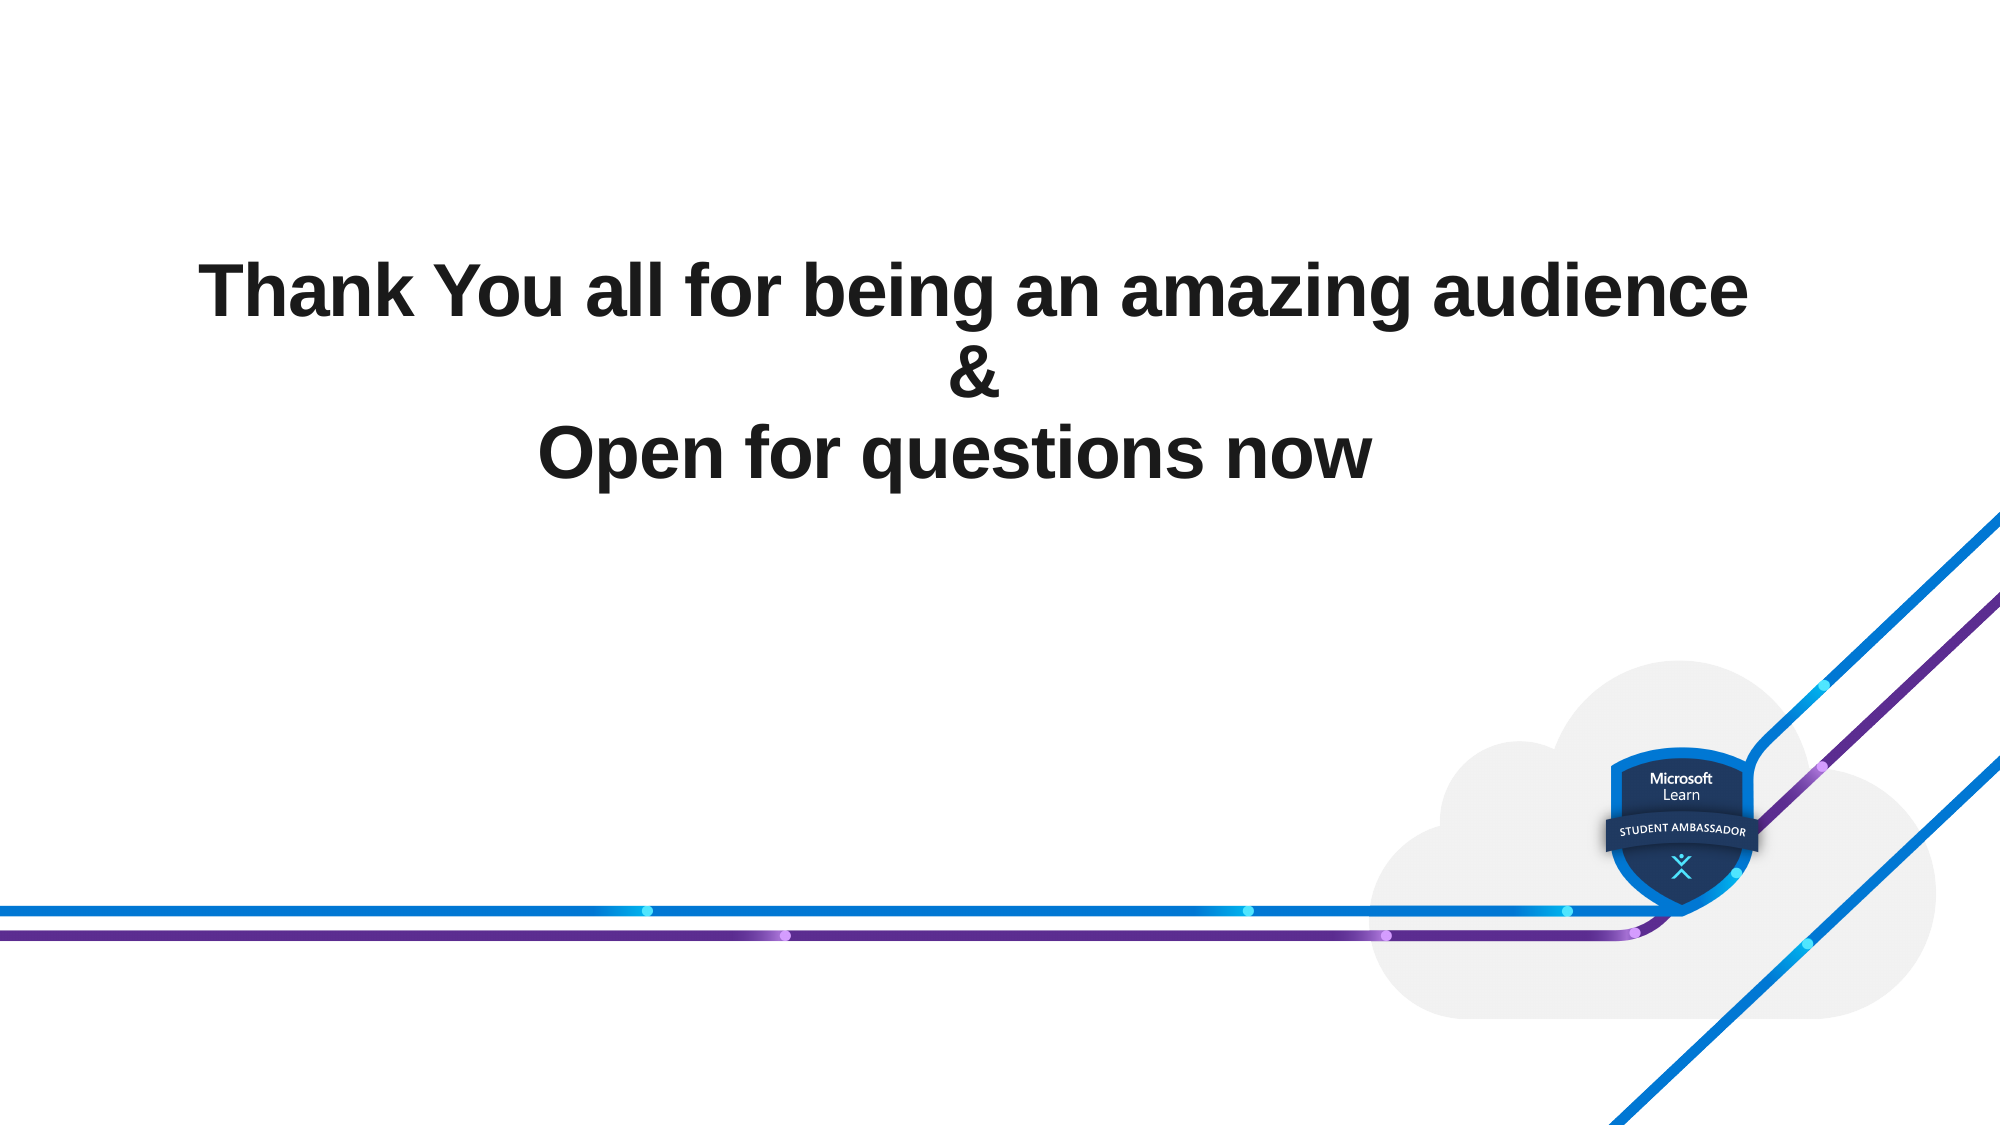

# Thank You all for being an amazing audience & Open for questions now